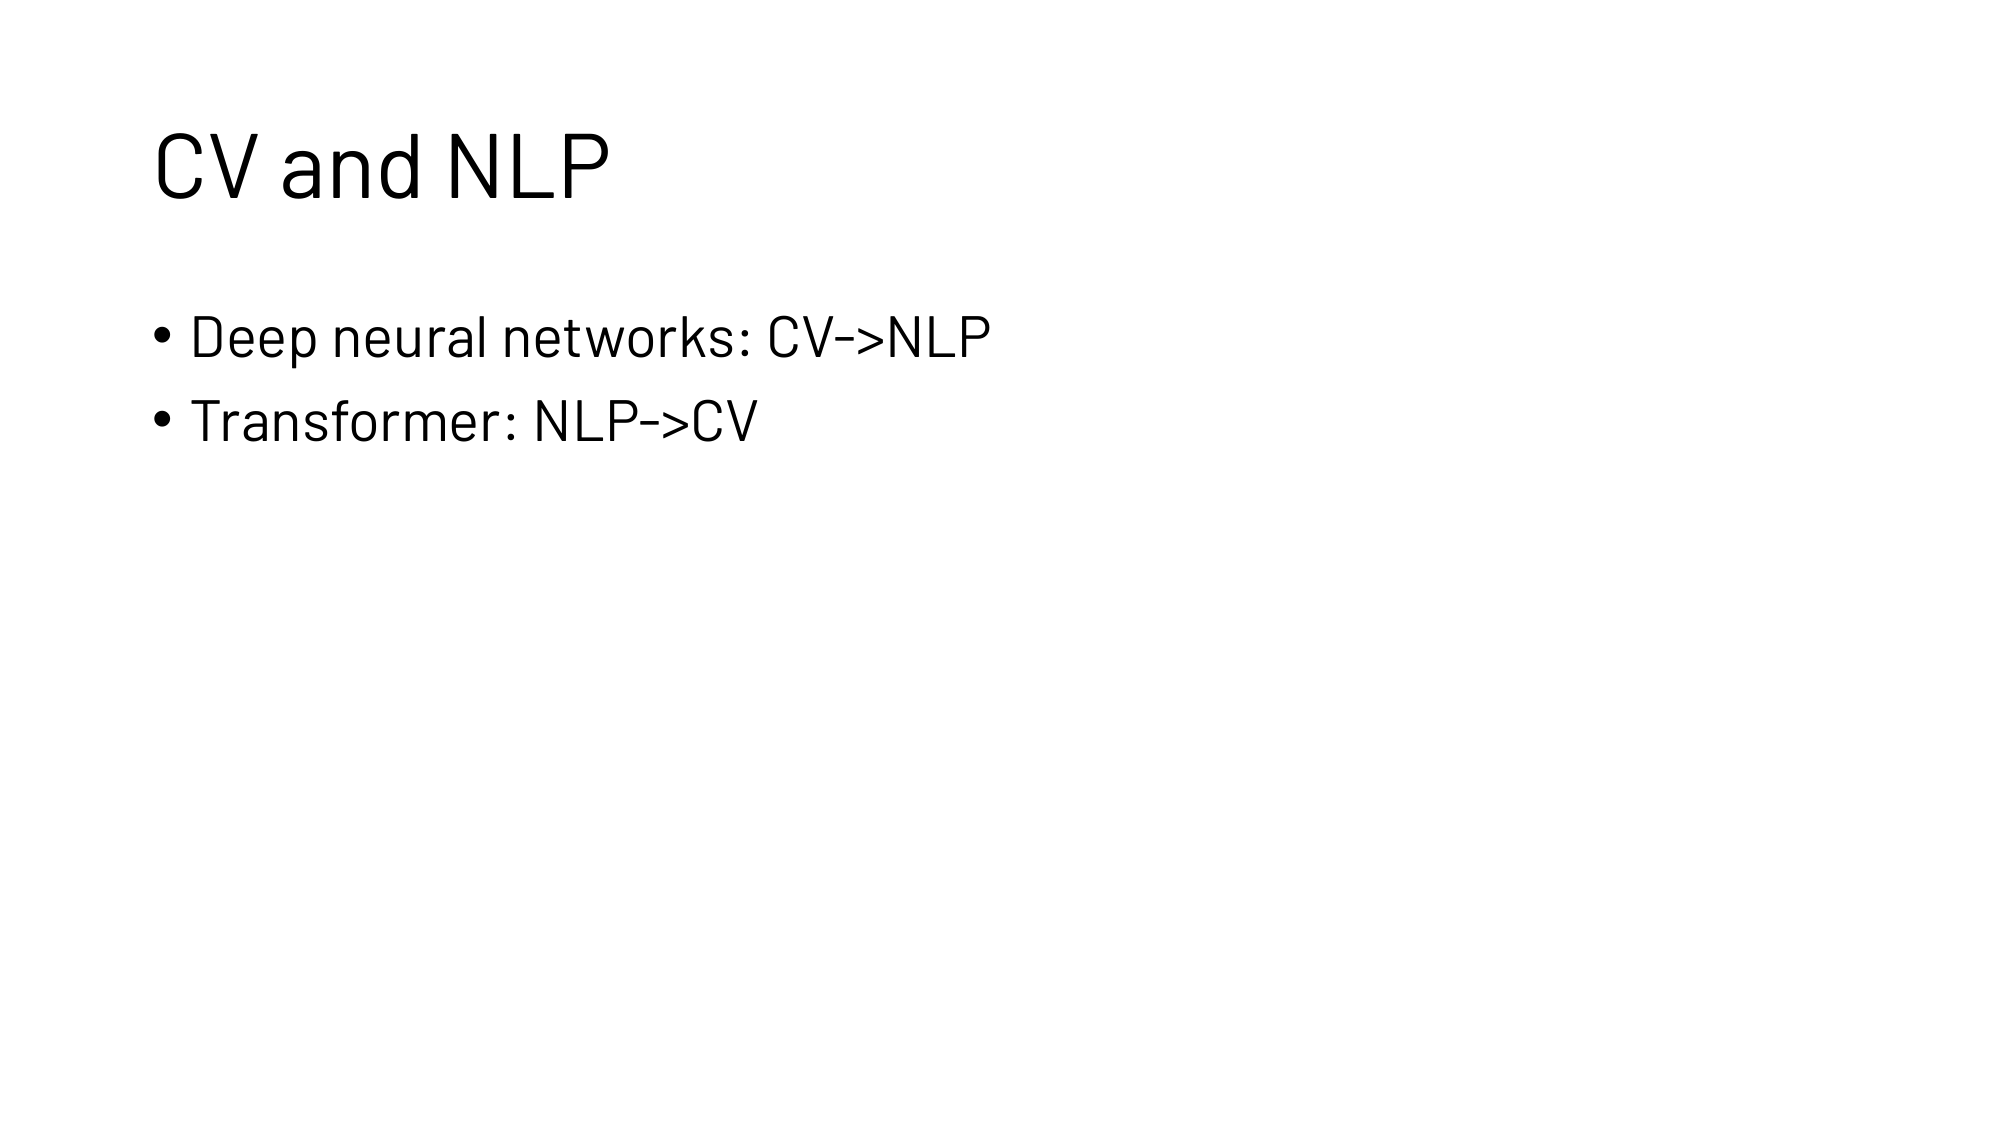

# CV and NLP
Deep neural networks: CV->NLP
Transformer: NLP->CV